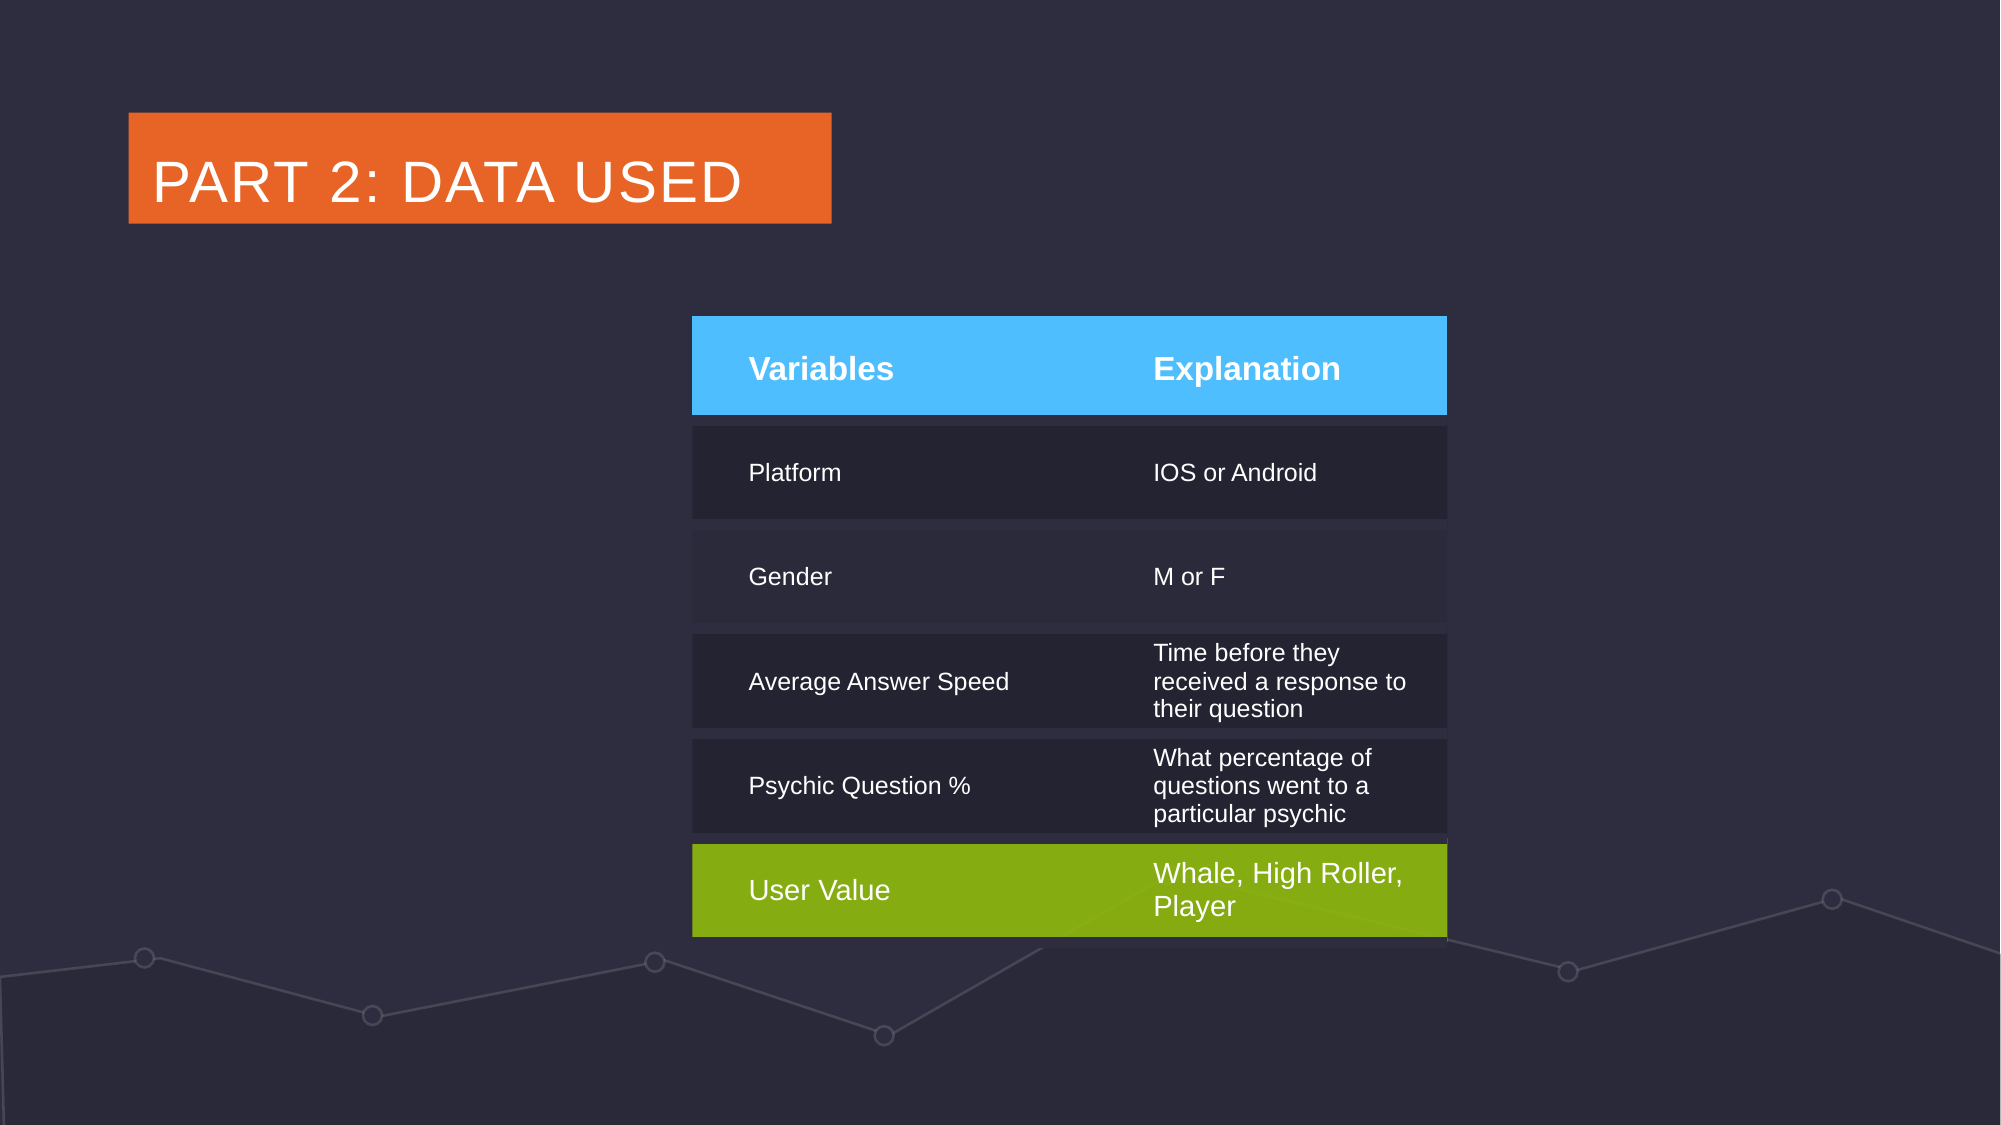

PART 2: DATA USED
| Variables | Explanation |
| --- | --- |
| Platform | IOS or Android |
| Gender | M or F |
| Average Answer Speed | Time before they received a response to their question |
| Psychic Question % | What percentage of questions went to a particular psychic |
| User Value | Whale, High Roller, Player |